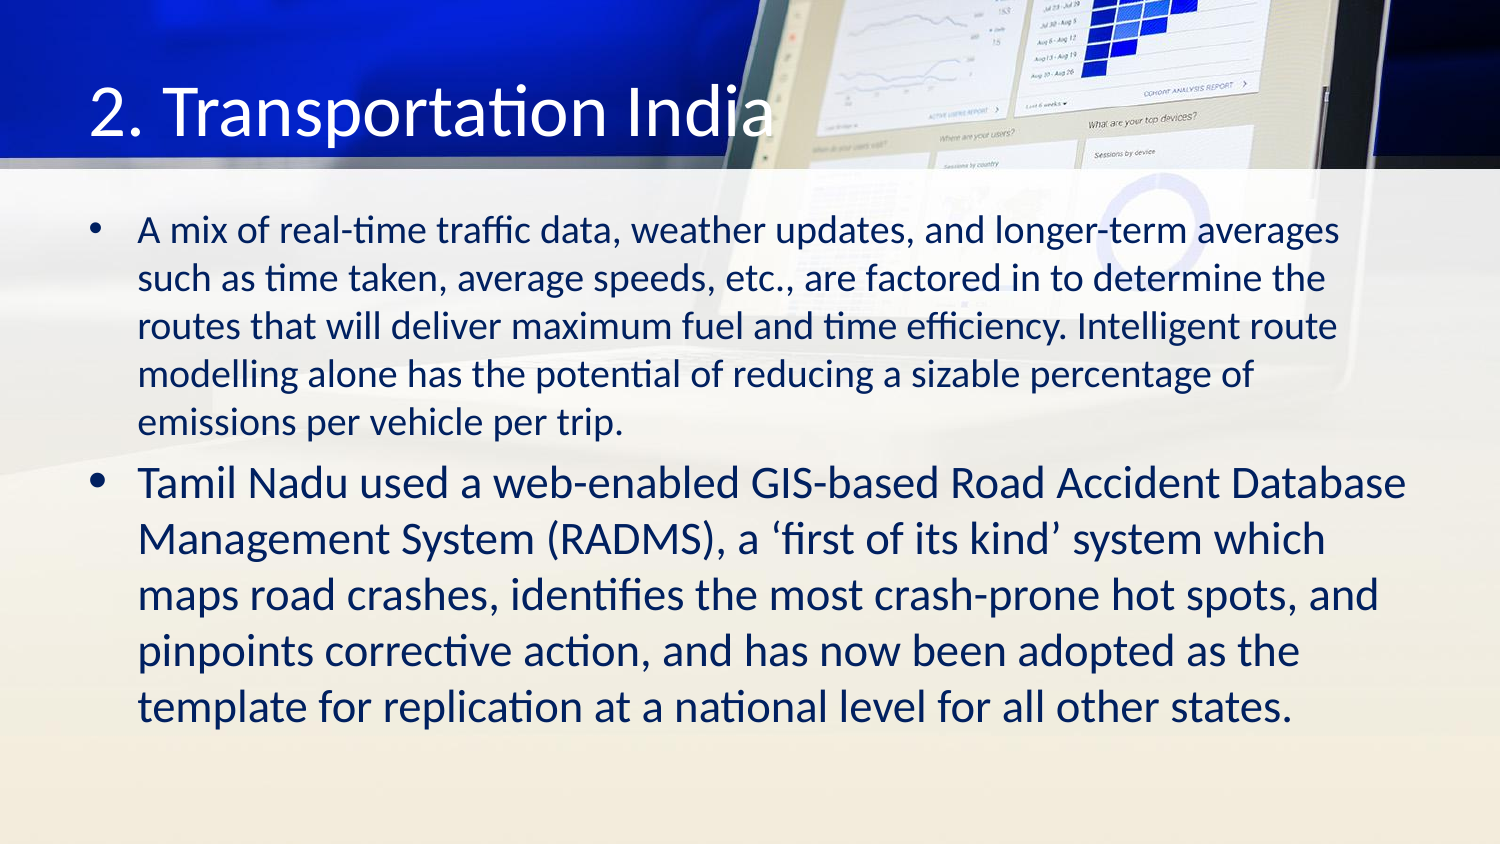

# 2. Transportation India
A mix of real-time traffic data, weather updates, and longer-term averages such as time taken, average speeds, etc., are factored in to determine the routes that will deliver maximum fuel and time efficiency. Intelligent route modelling alone has the potential of reducing a sizable percentage of emissions per vehicle per trip.
Tamil Nadu used a web-enabled GIS-based Road Accident Database Management System (RADMS), a ‘first of its kind’ system which maps road crashes, identifies the most crash-prone hot spots, and pinpoints corrective action, and has now been adopted as the template for replication at a national level for all other states.